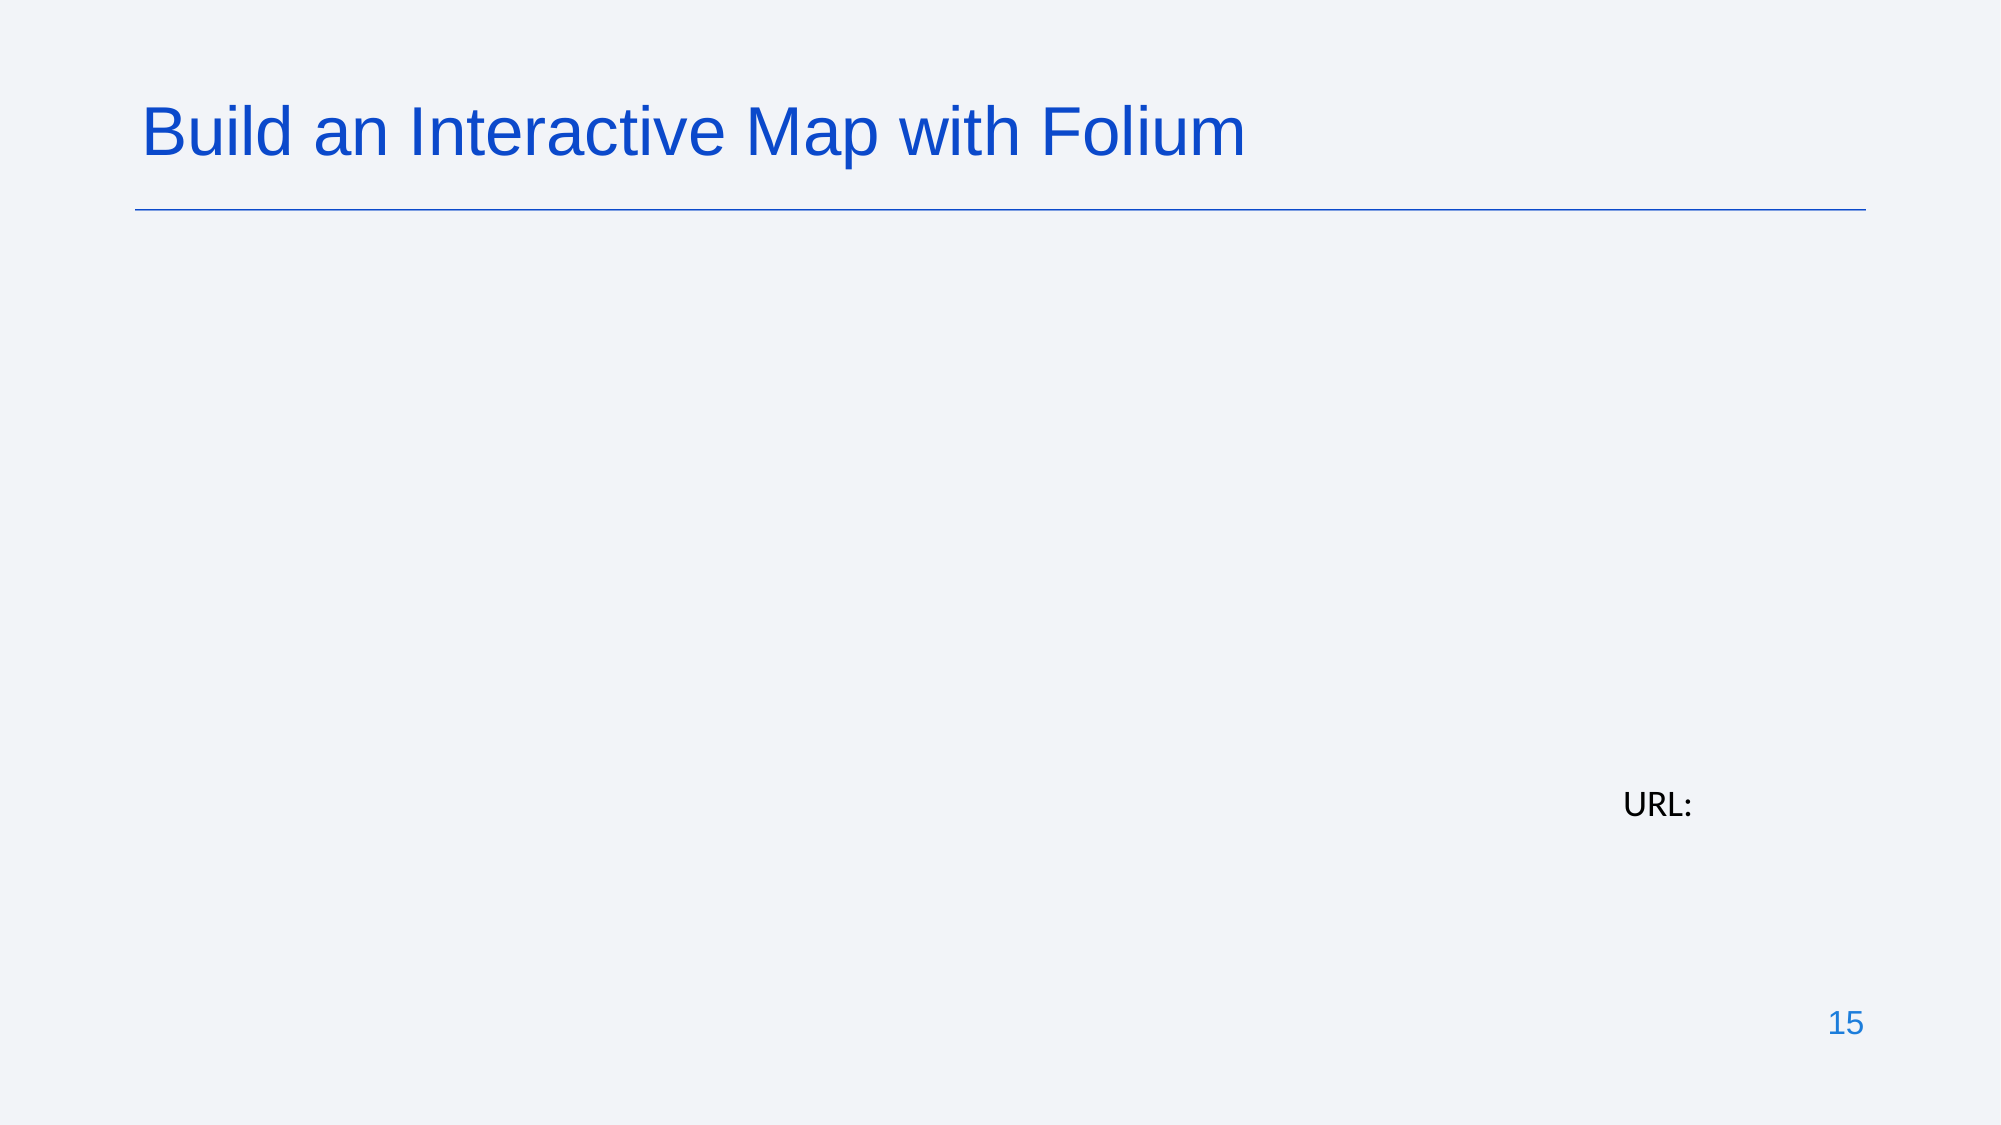

Build an Interactive Map with Folium
URL:

15